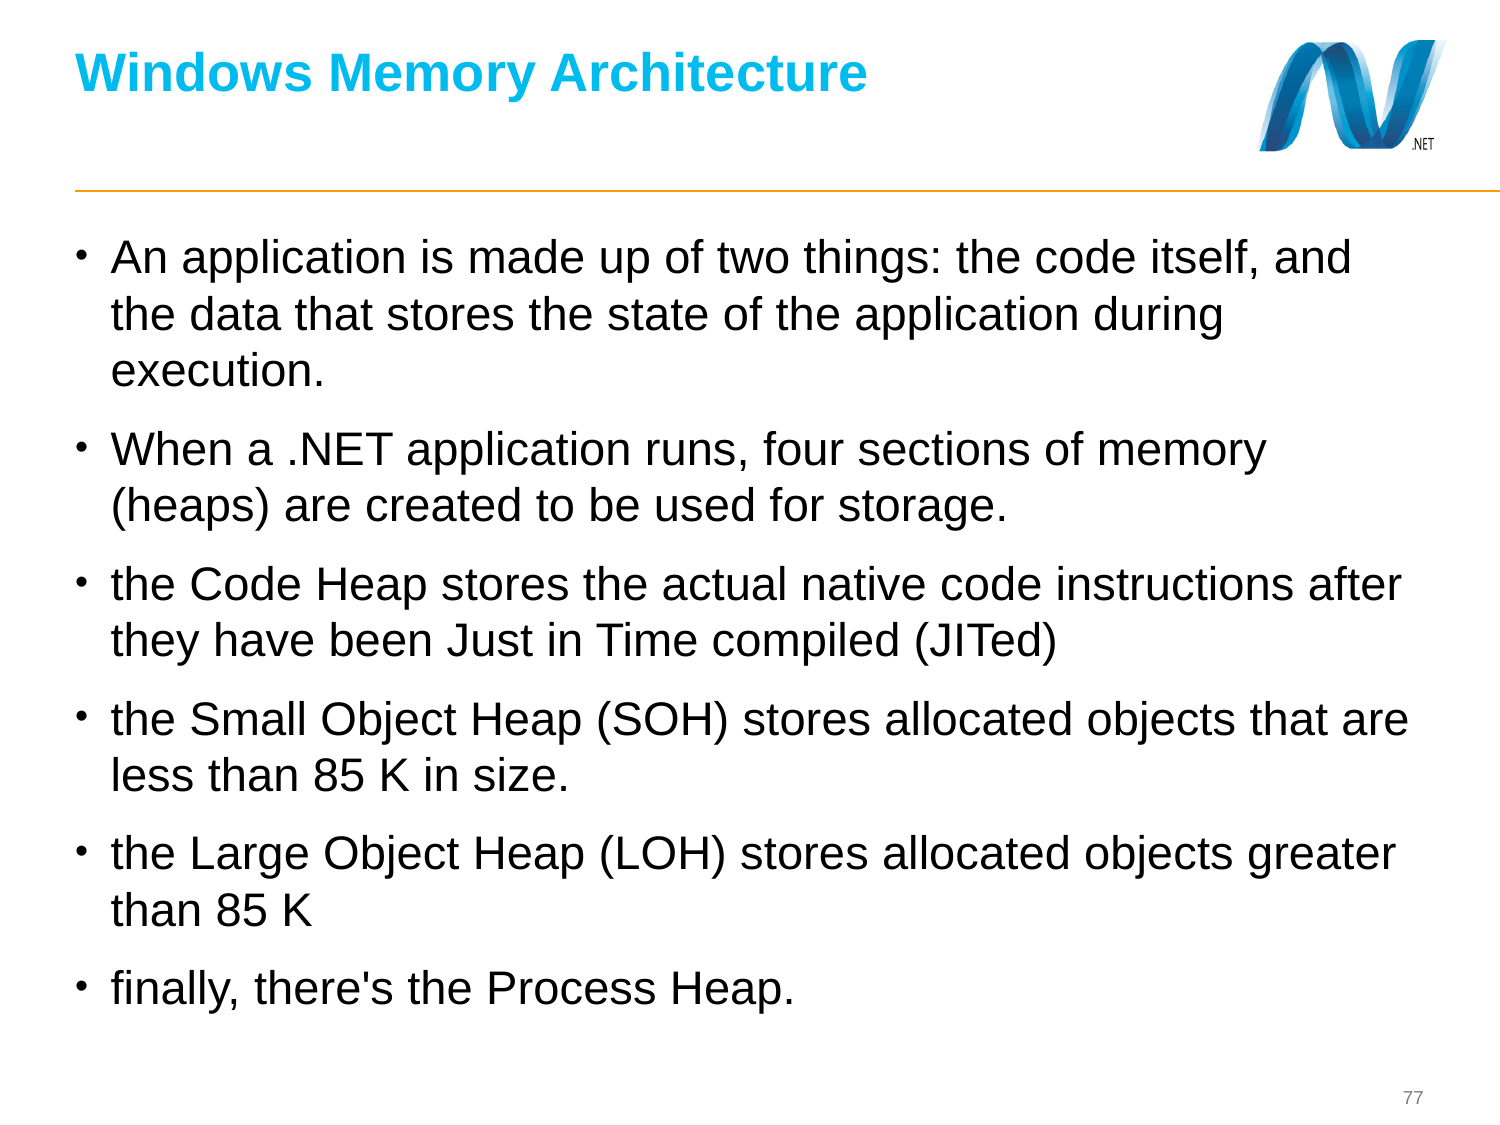

# Windows Memory Architecture
An application is made up of two things: the code itself, and the data that stores the state of the application during execution.
When a .NET application runs, four sections of memory (heaps) are created to be used for storage.
the Code Heap stores the actual native code instructions after they have been Just in Time compiled (JITed)
the Small Object Heap (SOH) stores allocated objects that are less than 85 K in size.
the Large Object Heap (LOH) stores allocated objects greater than 85 K
finally, there's the Process Heap.